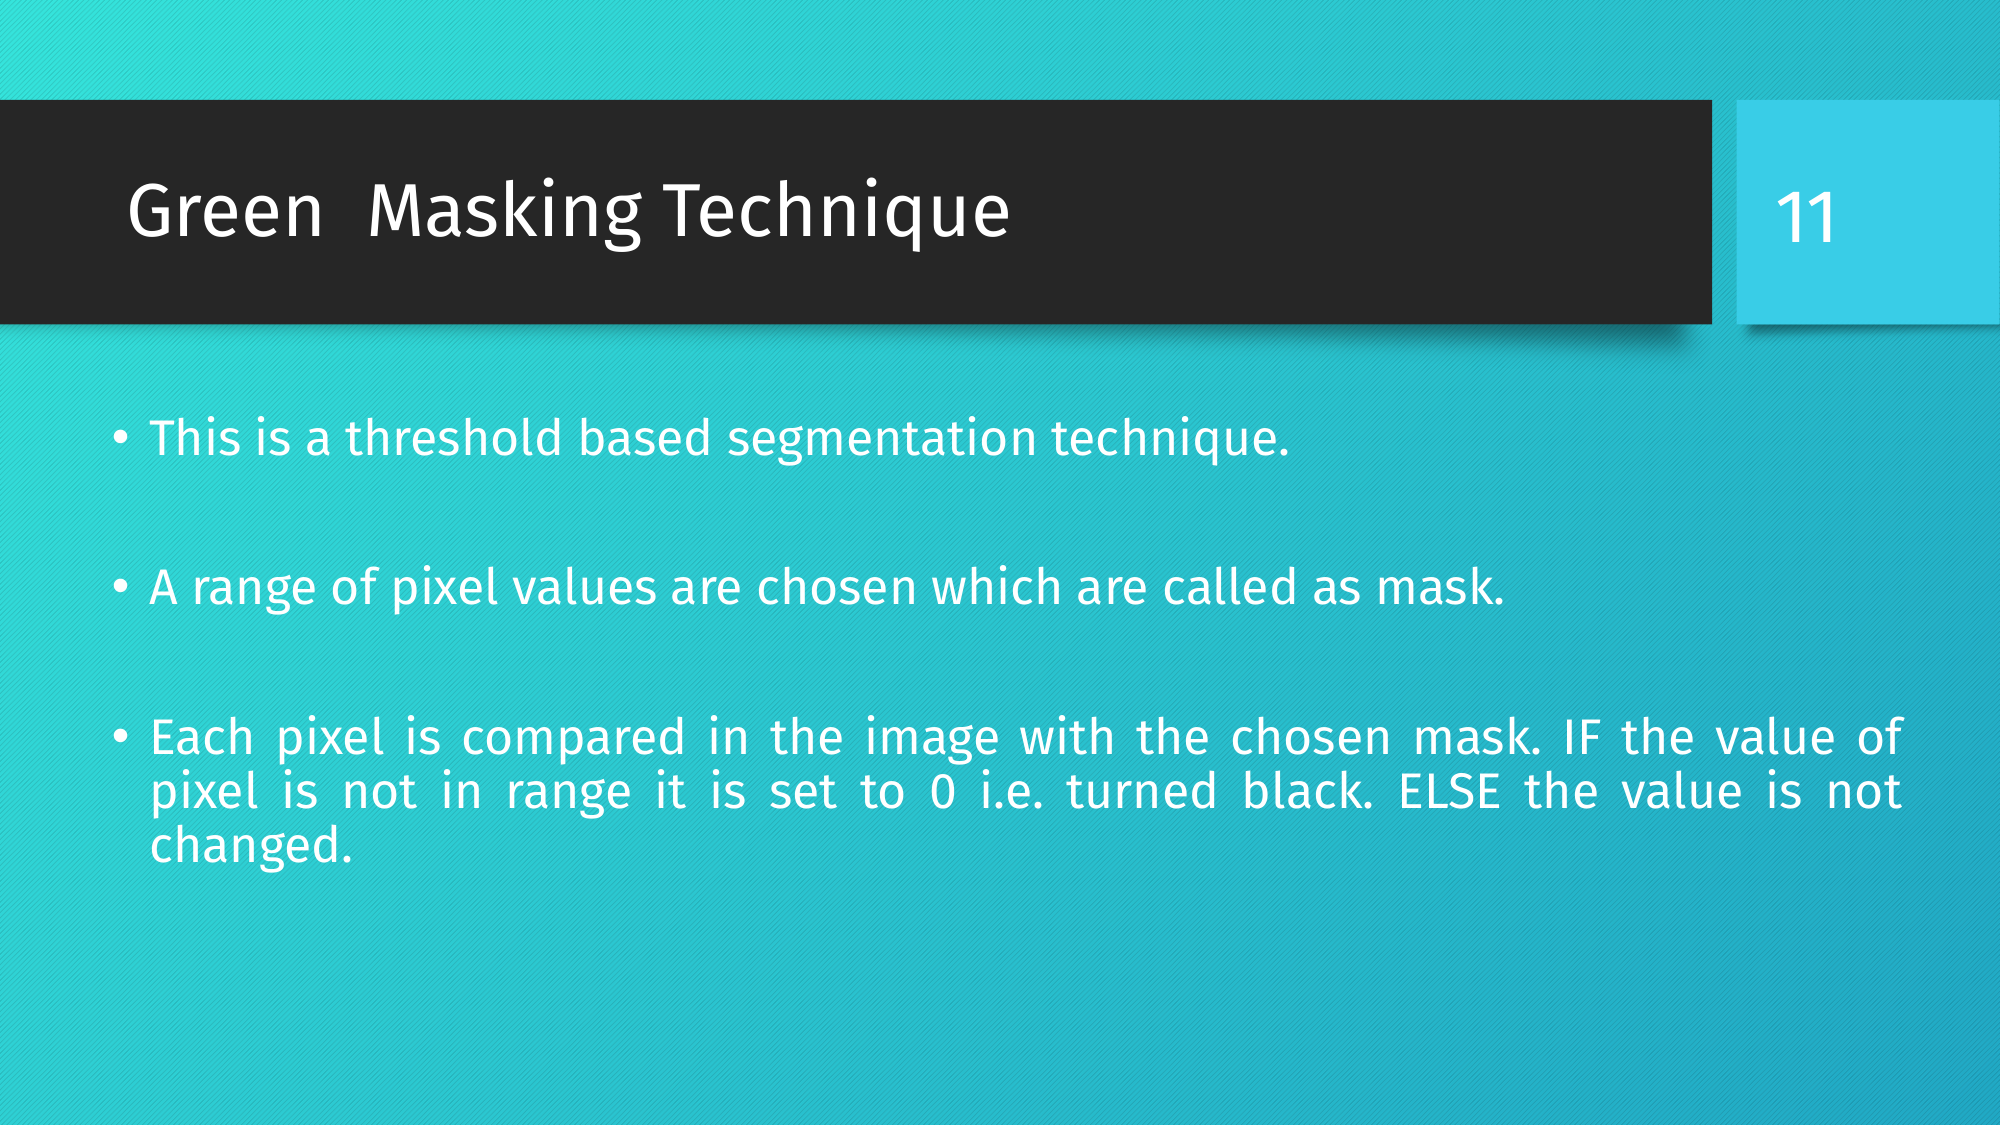

11
# Green  Masking Technique
This is a threshold based segmentation technique.

A range of pixel values are chosen which are called as mask.

Each pixel is compared in the image with the chosen mask. IF the value of pixel is not in range it is set to 0 i.e. turned black. ELSE the value is not changed.